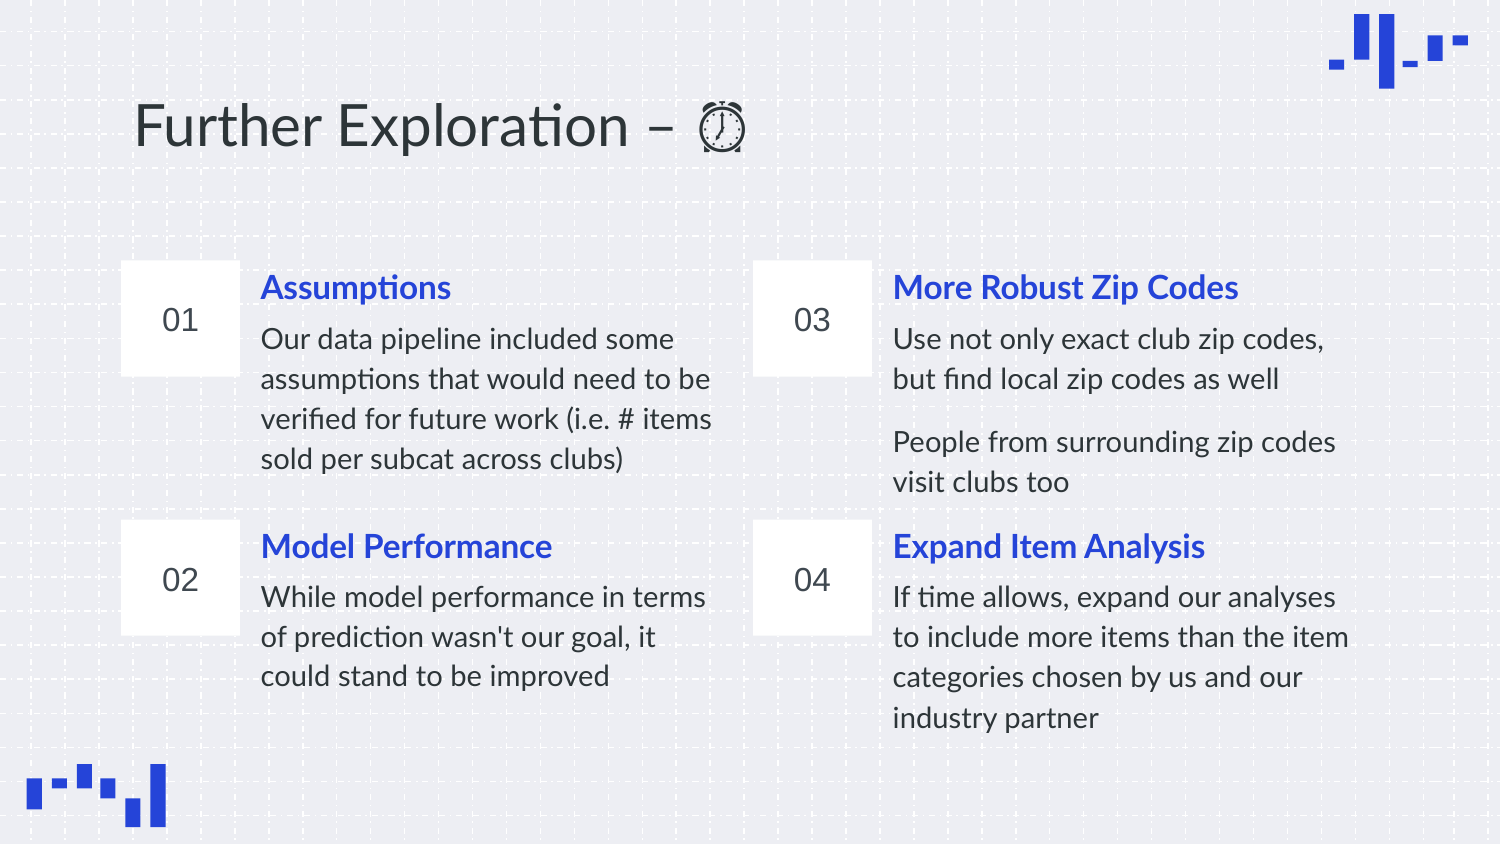

# Further Exploration – ⏰
Assumptions
More Robust Zip Codes
01
03
Our data pipeline included some assumptions that would need to be verified for future work (i.e. # items sold per subcat across clubs)
Use not only exact club zip codes, but find local zip codes as well

People from surrounding zip codes visit clubs too
Model Performance
Expand Item Analysis
02
04
If time allows, expand our analyses to include more items than the item categories chosen by us and our industry partner
While model performance in terms of prediction wasn't our goal, it could stand to be improved